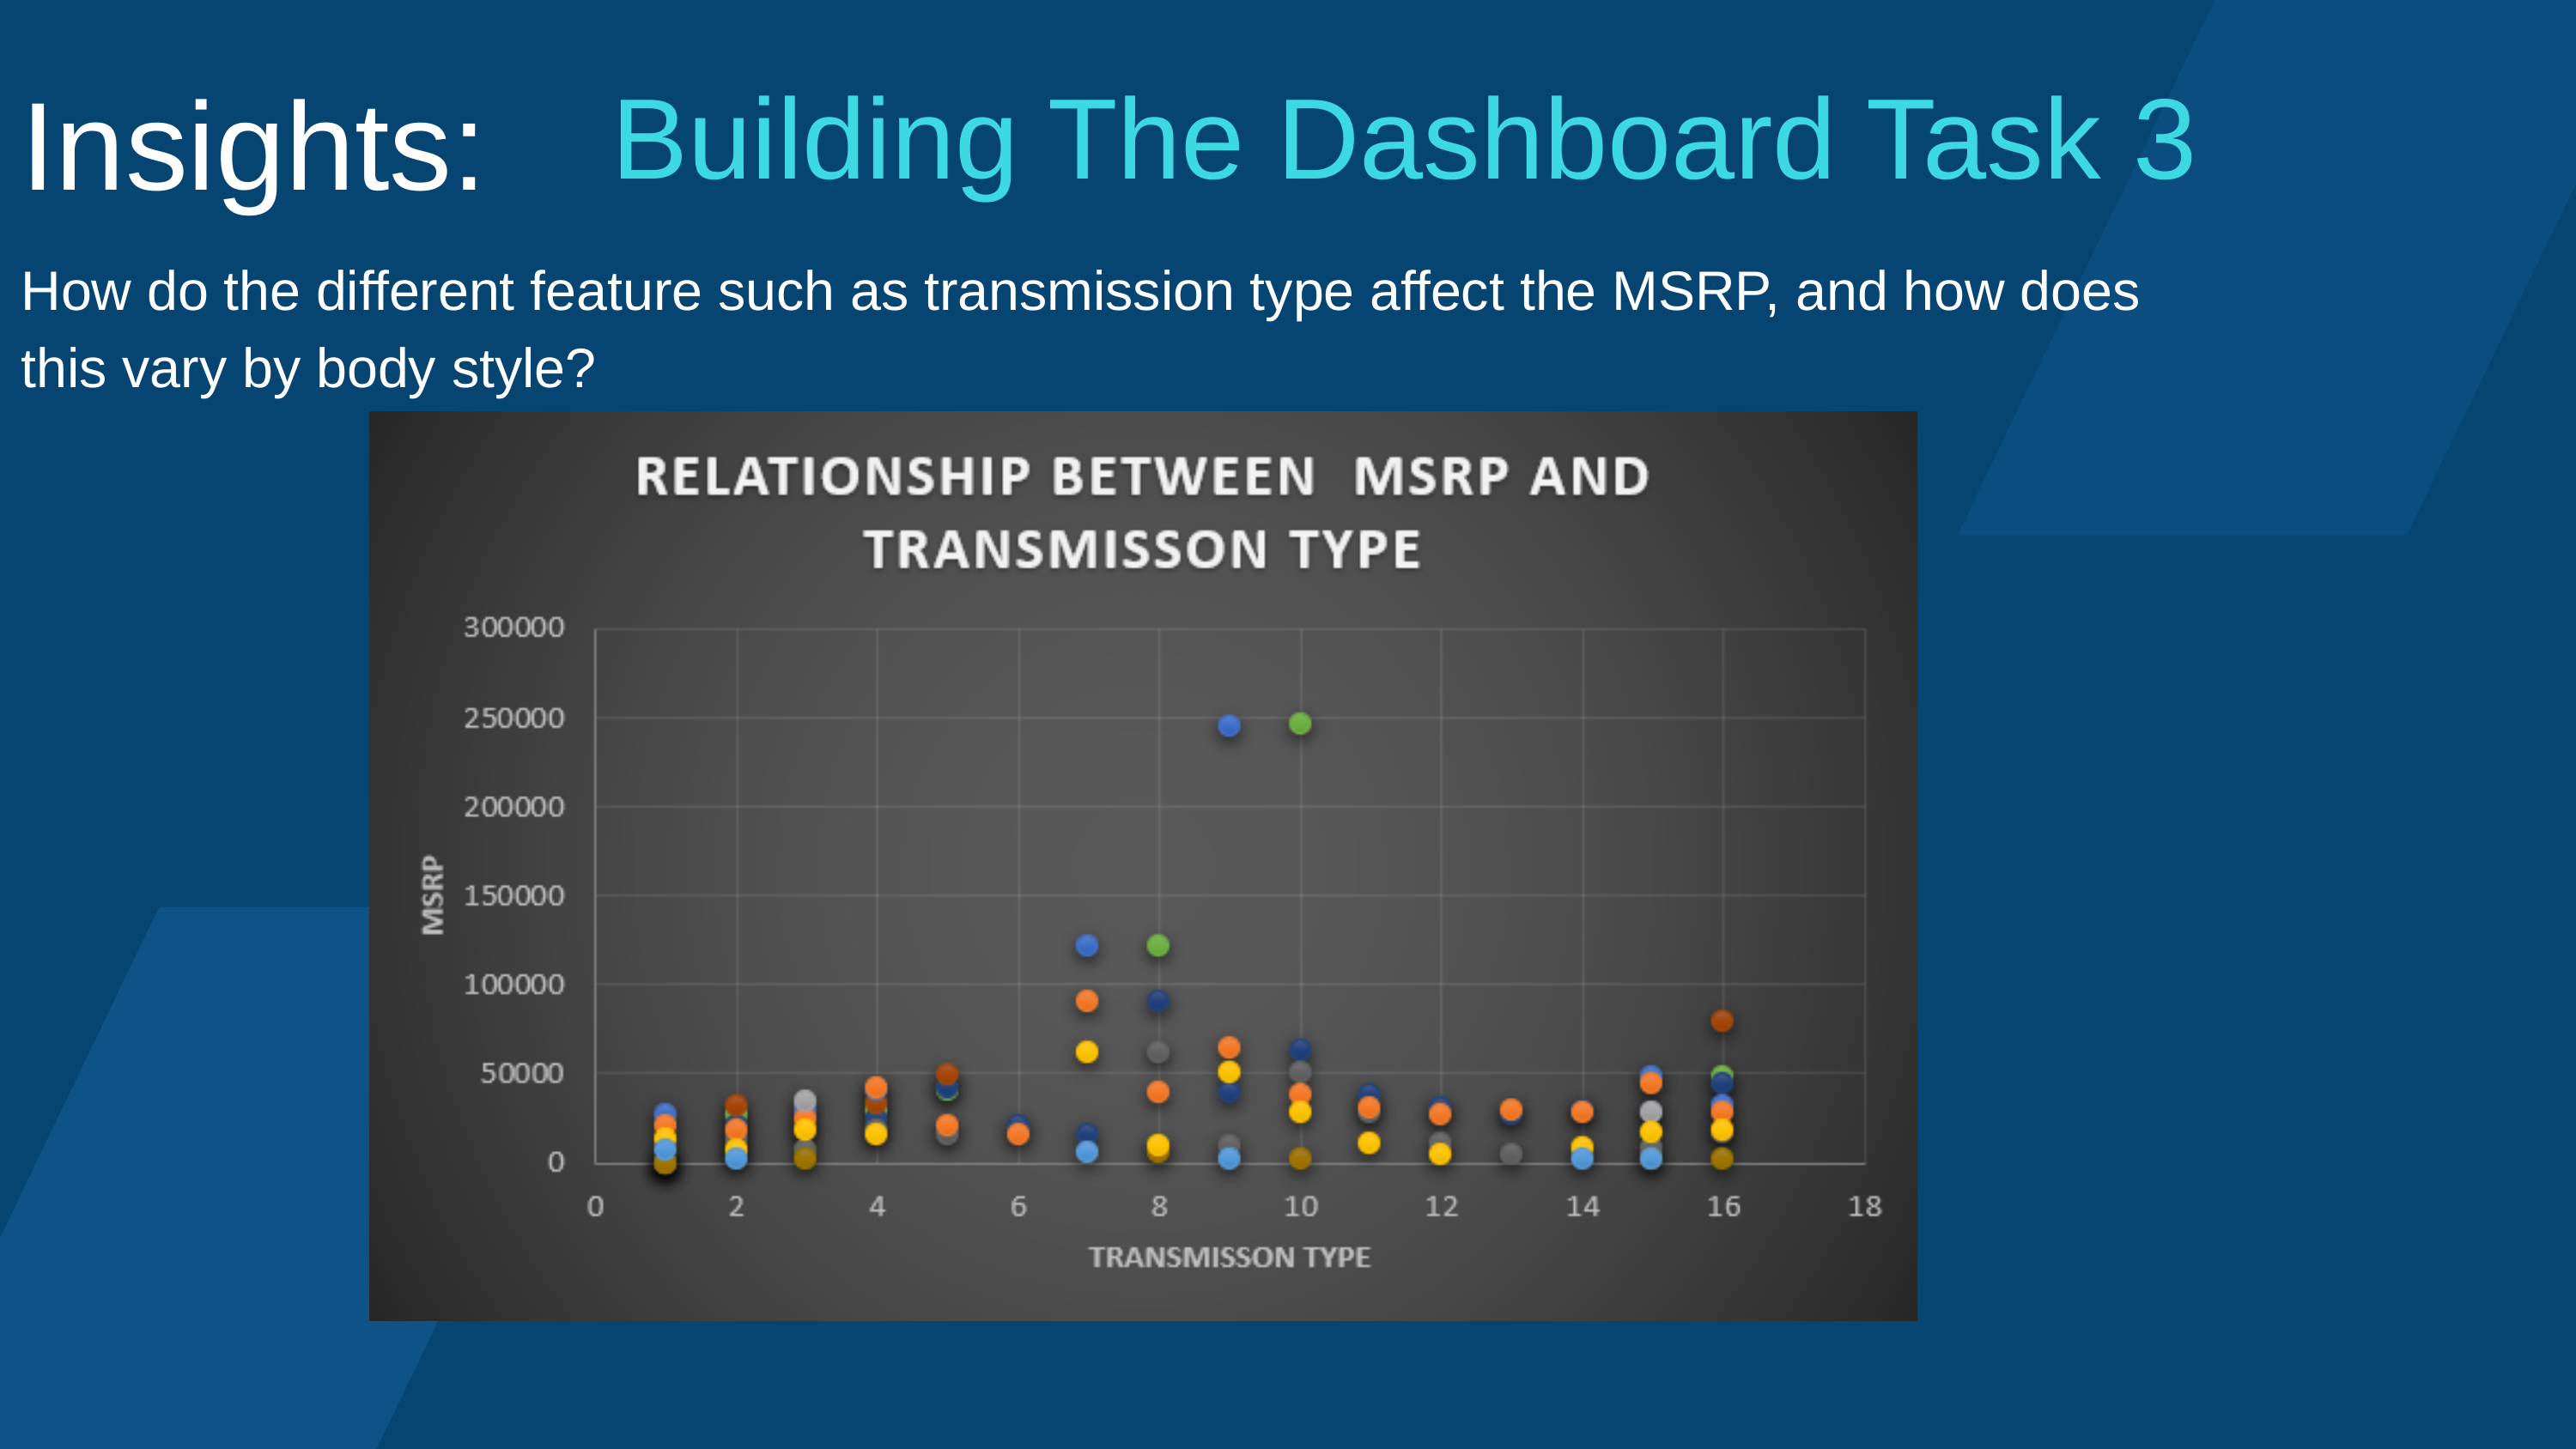

Building The Dashboard Task 3
Insights:
How do the different feature such as transmission type affect the MSRP, and how does
this vary by body style?